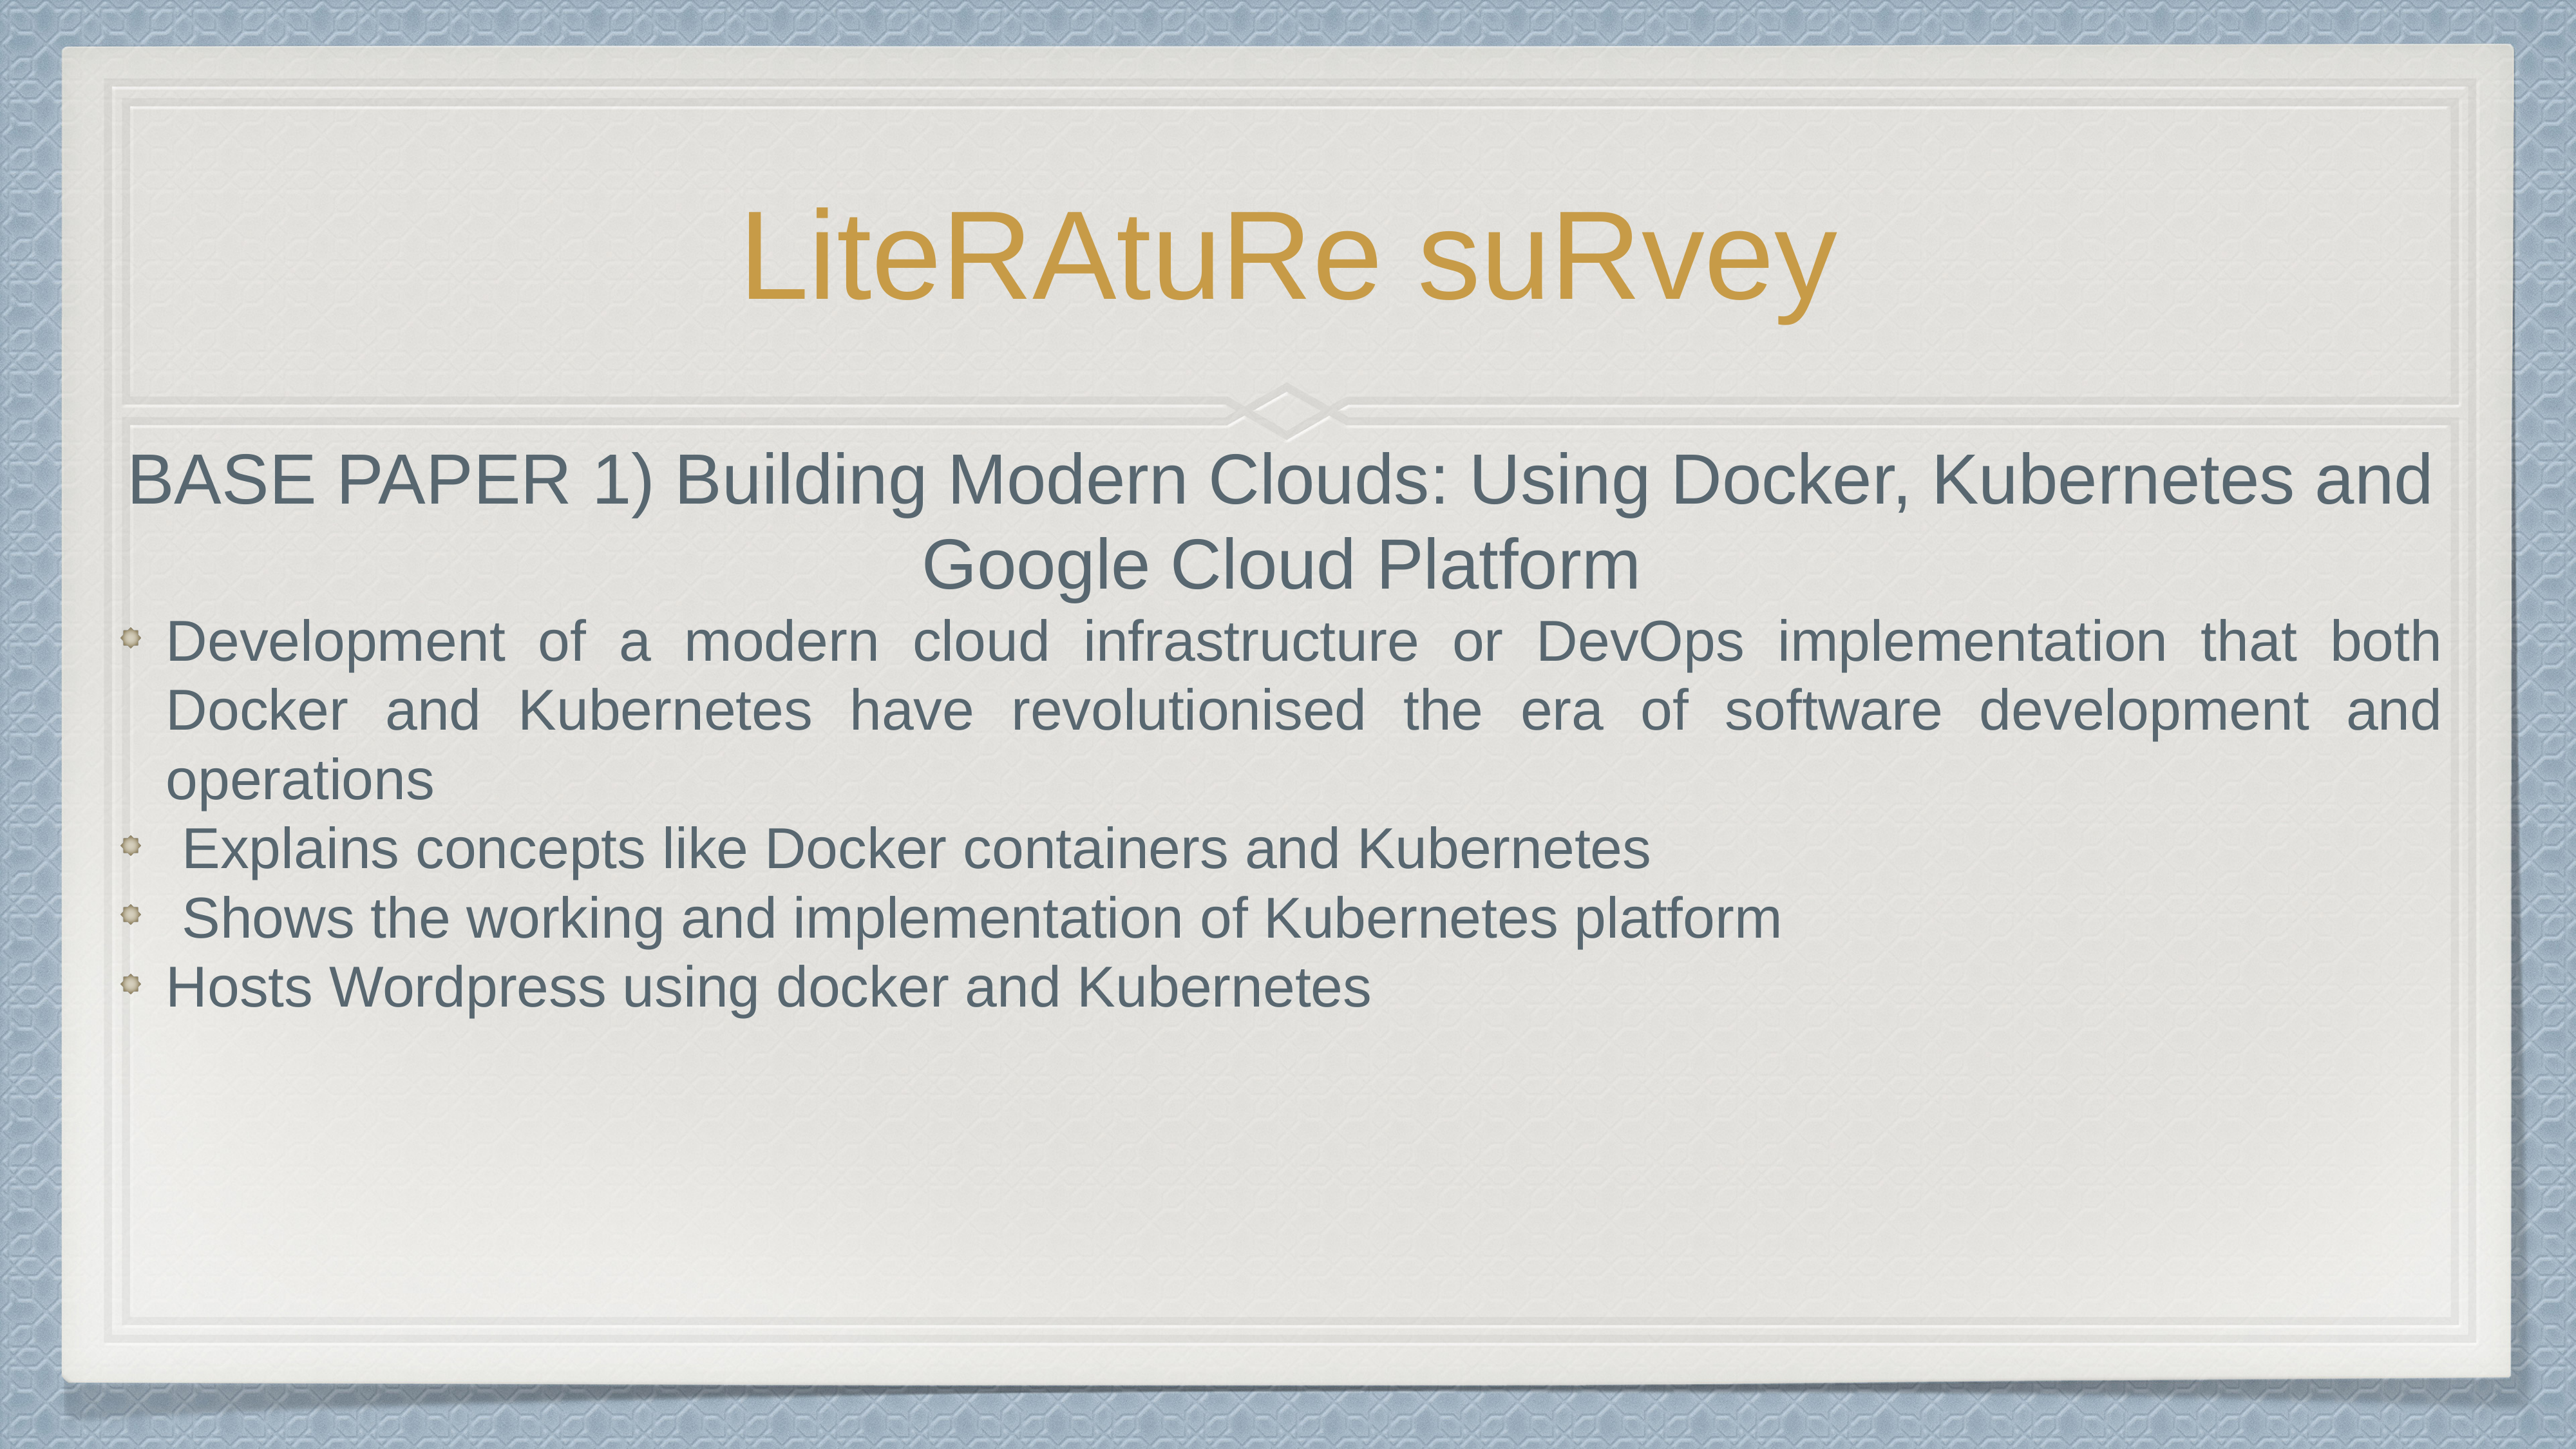

# LiteRAtuRe suRvey
BASE PAPER 1) Building Modern Clouds: Using Docker, Kubernetes and Google Cloud Platform
Development of a modern cloud infrastructure or DevOps implementation that both Docker and Kubernetes have revolutionised the era of software development and operations
 Explains concepts like Docker containers and Kubernetes
 Shows the working and implementation of Kubernetes platform
Hosts Wordpress using docker and Kubernetes